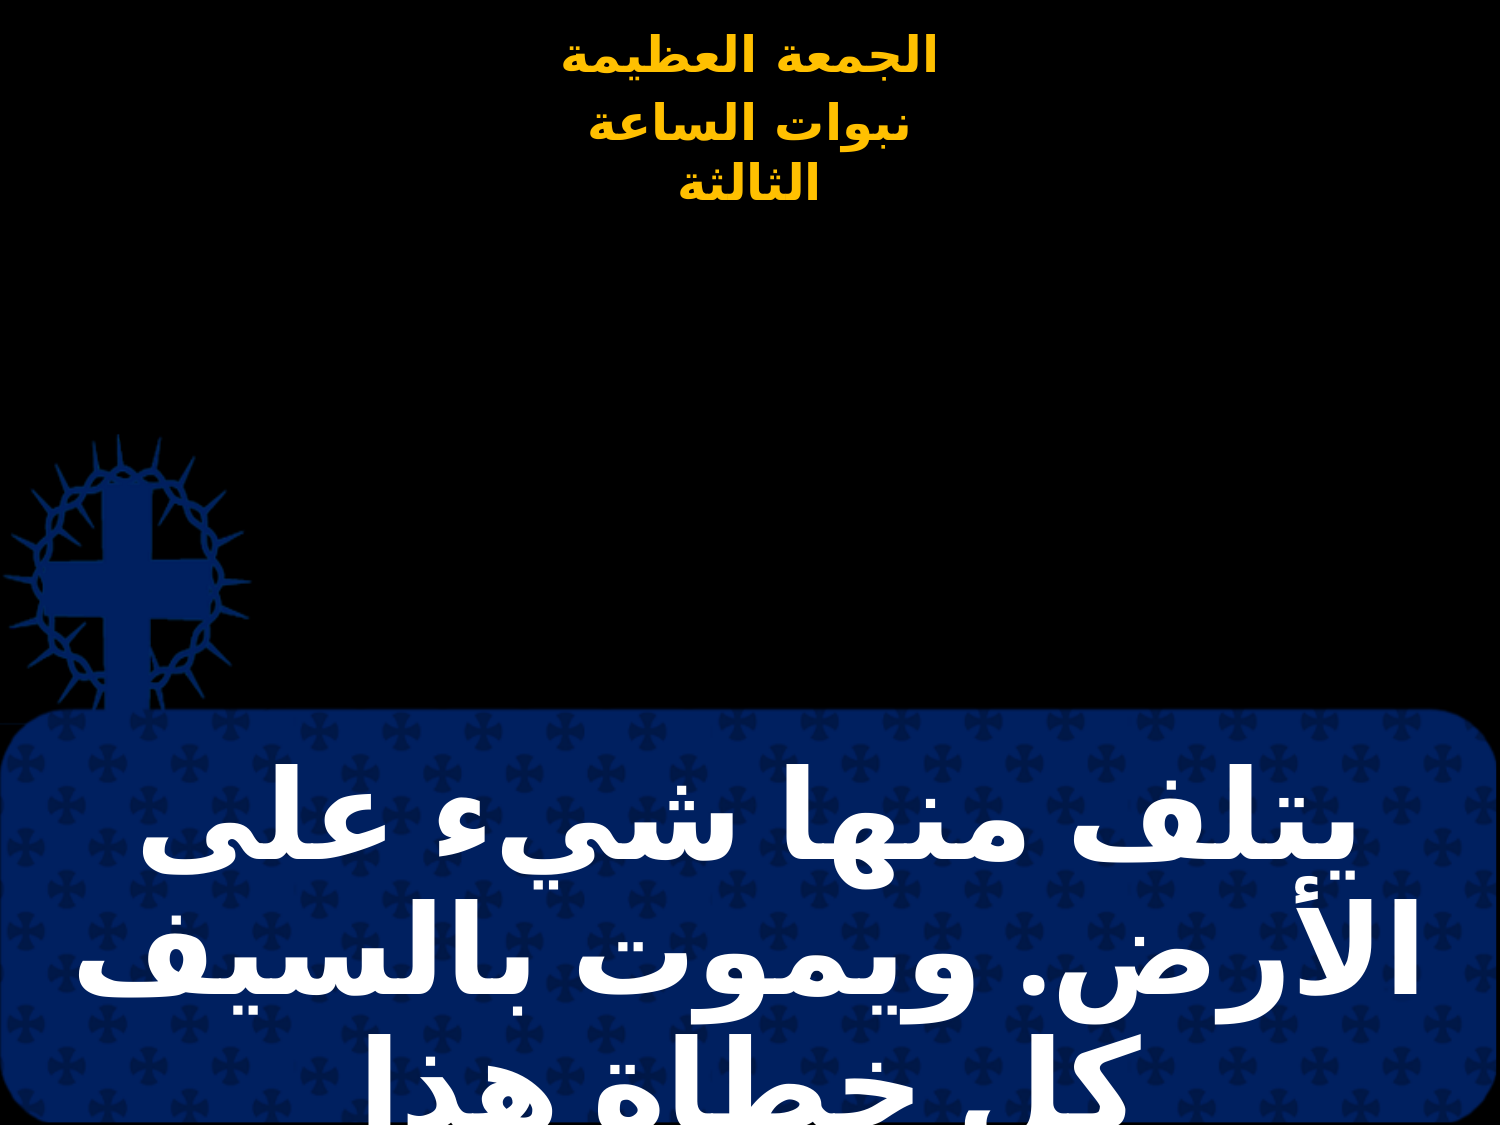

# يتلف منها شيء على الأرض. ويموت بالسيف كل خطاة هذا